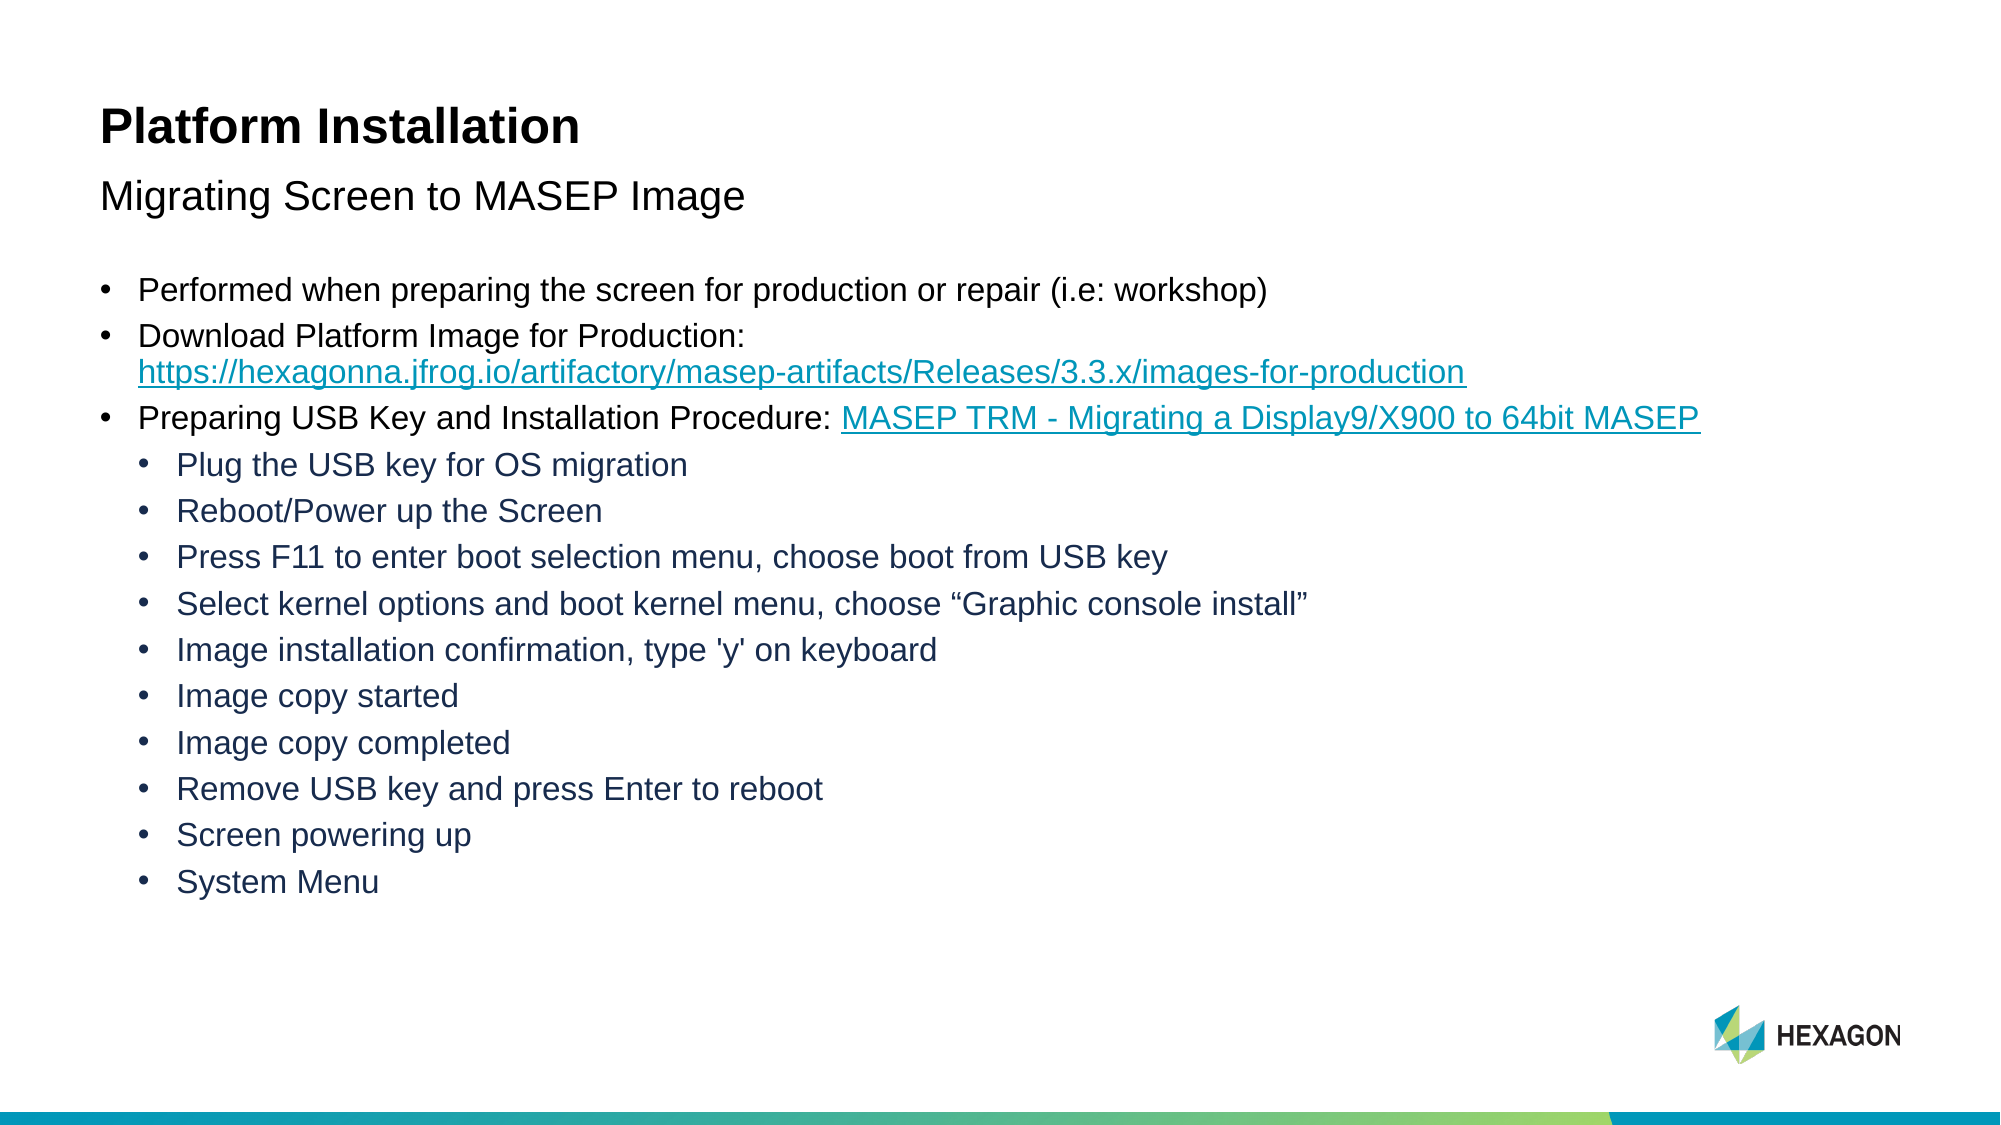

# Platform Installation
Migrating Screen to MASEP Image
Performed when preparing the screen for production or repair (i.e: workshop)
Download Platform Image for Production: https://hexagonna.jfrog.io/artifactory/masep-artifacts/Releases/3.3.x/images-for-production
Preparing USB Key and Installation Procedure: MASEP TRM - Migrating a Display9/X900 to 64bit MASEP
Plug the USB key for OS migration
Reboot/Power up the Screen
Press F11 to enter boot selection menu, choose boot from USB key
Select kernel options and boot kernel menu, choose “Graphic console install”
Image installation confirmation, type 'y' on keyboard
Image copy started
Image copy completed
Remove USB key and press Enter to reboot
Screen powering up
System Menu